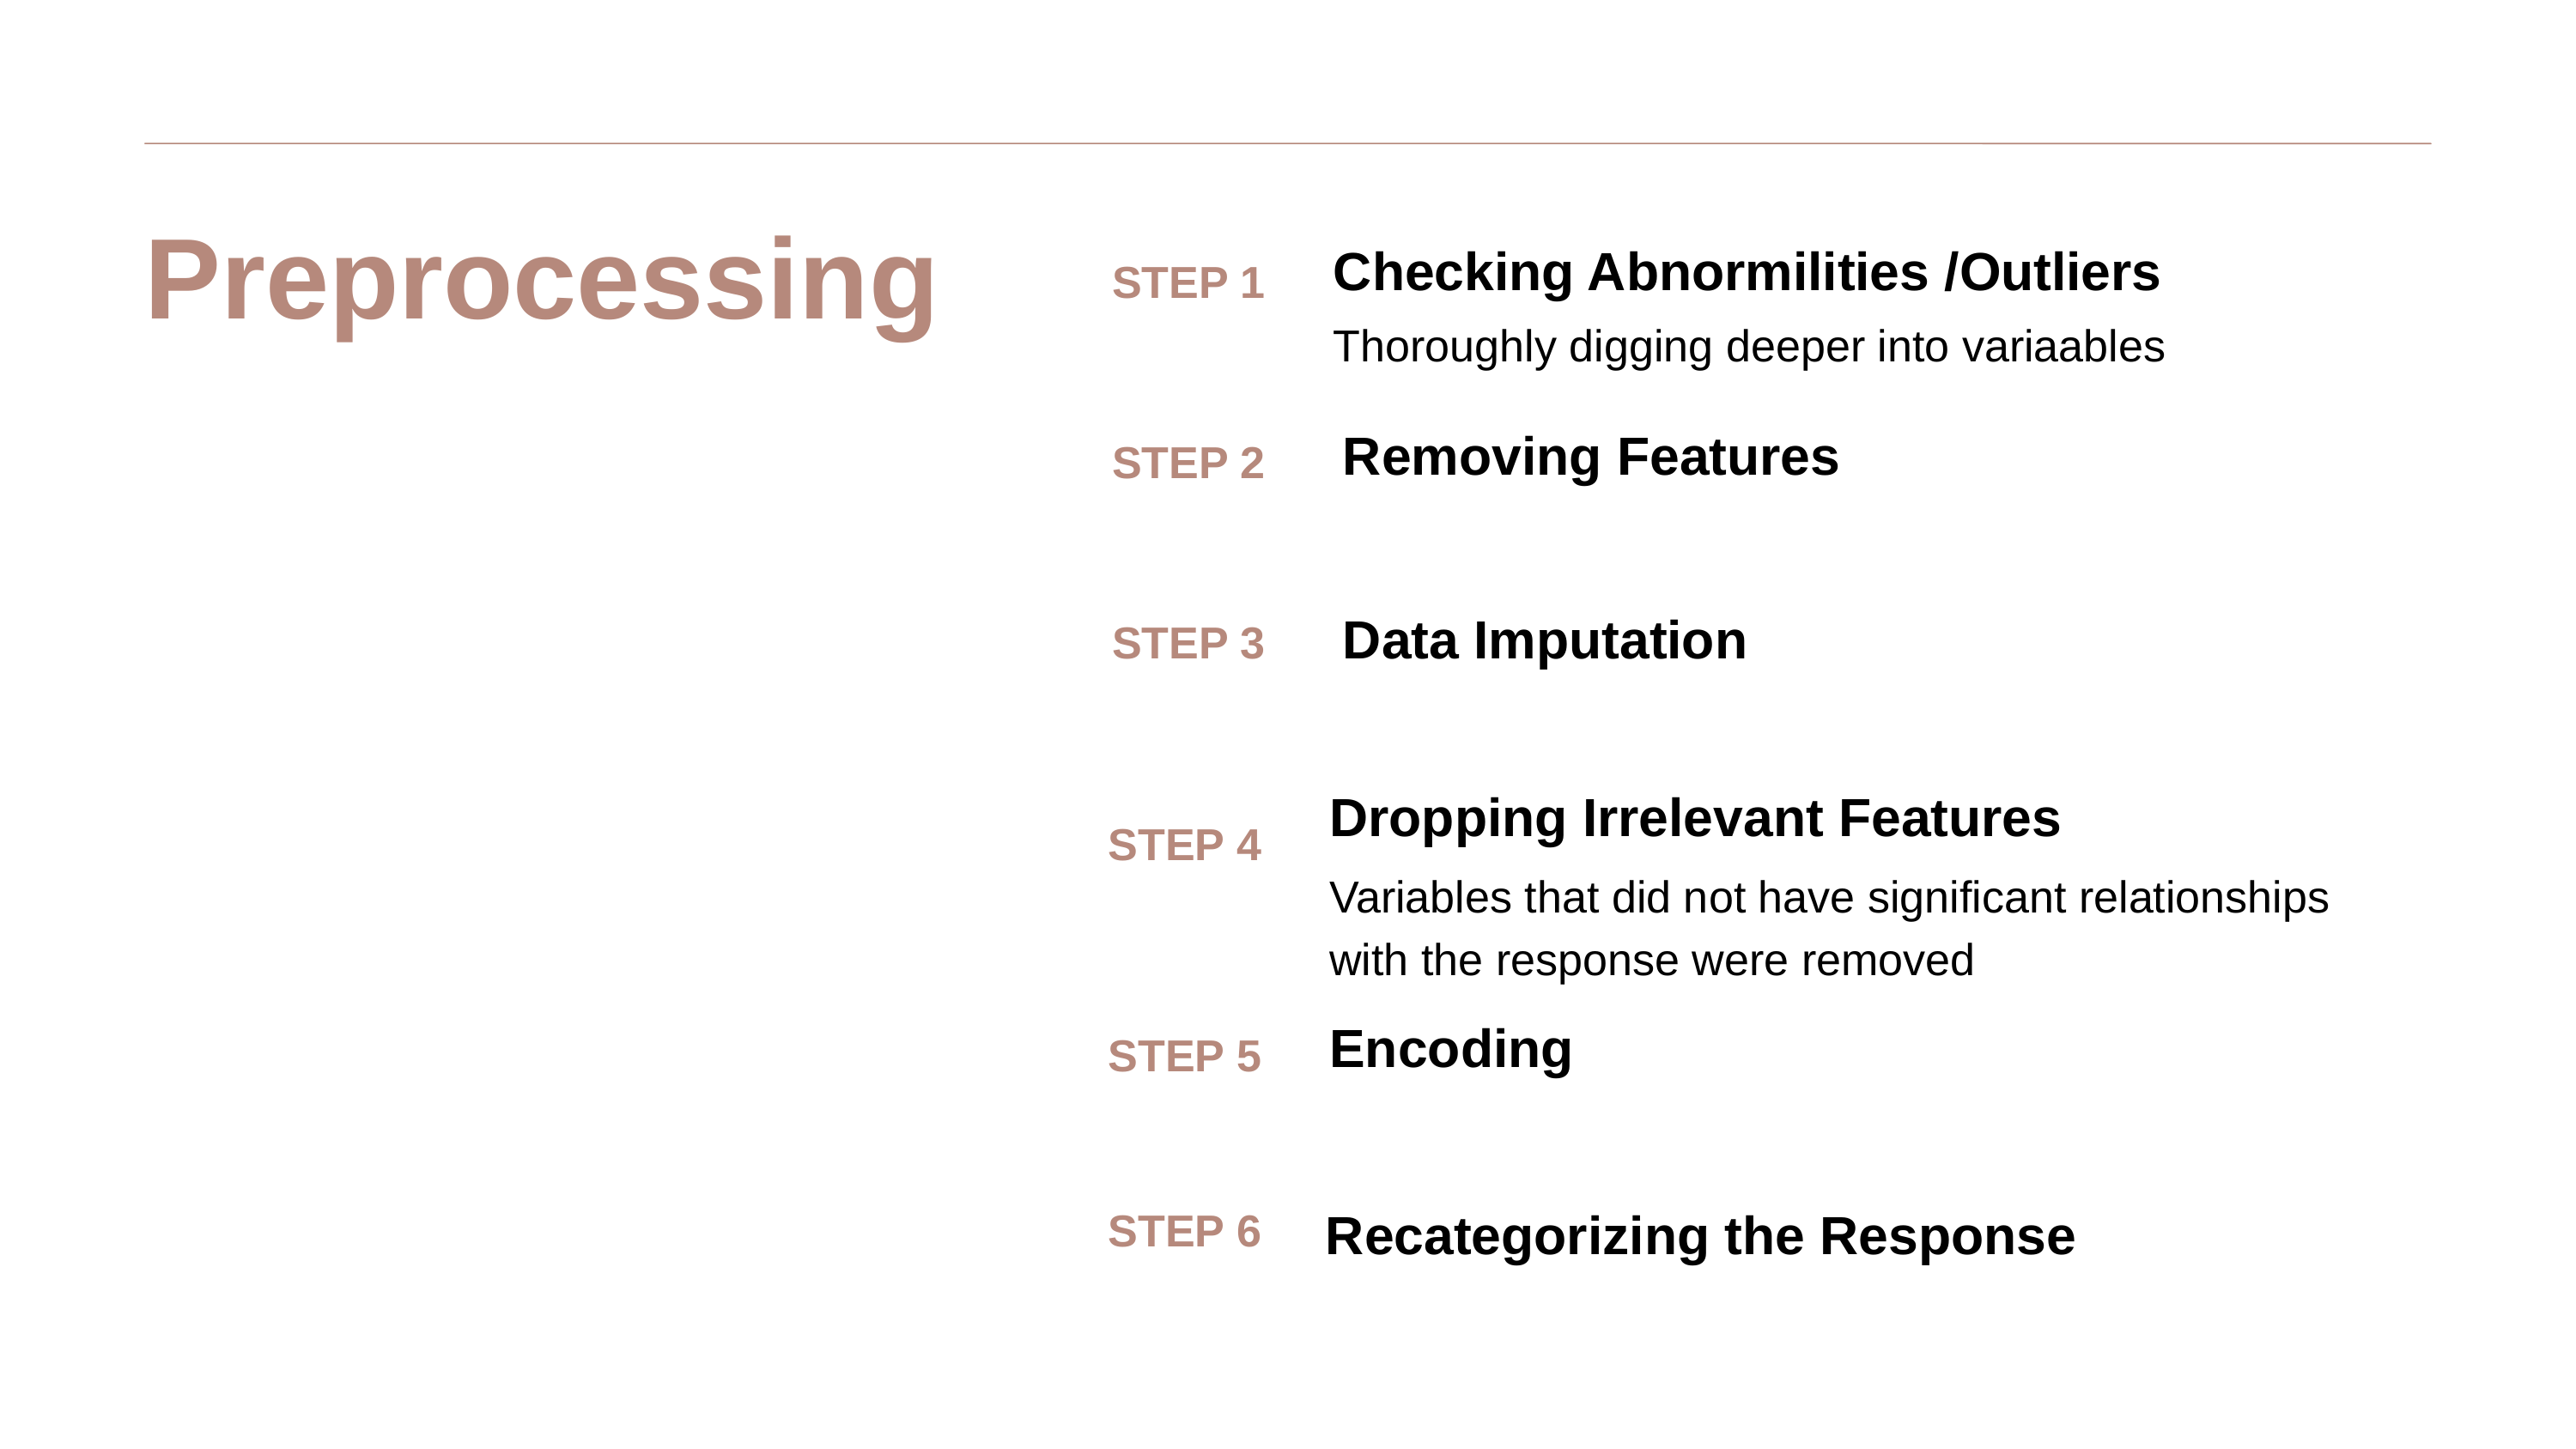

Preprocessing
Checking Abnormilities /Outliers
STEP 1
Thoroughly digging deeper into variaables
Removing Features
STEP 2
Data Imputation
STEP 3
Dropping Irrelevant Features
STEP 4
Variables that did not have significant relationships with the response were removed
Encoding
STEP 5
Recategorizing the Response
STEP 6